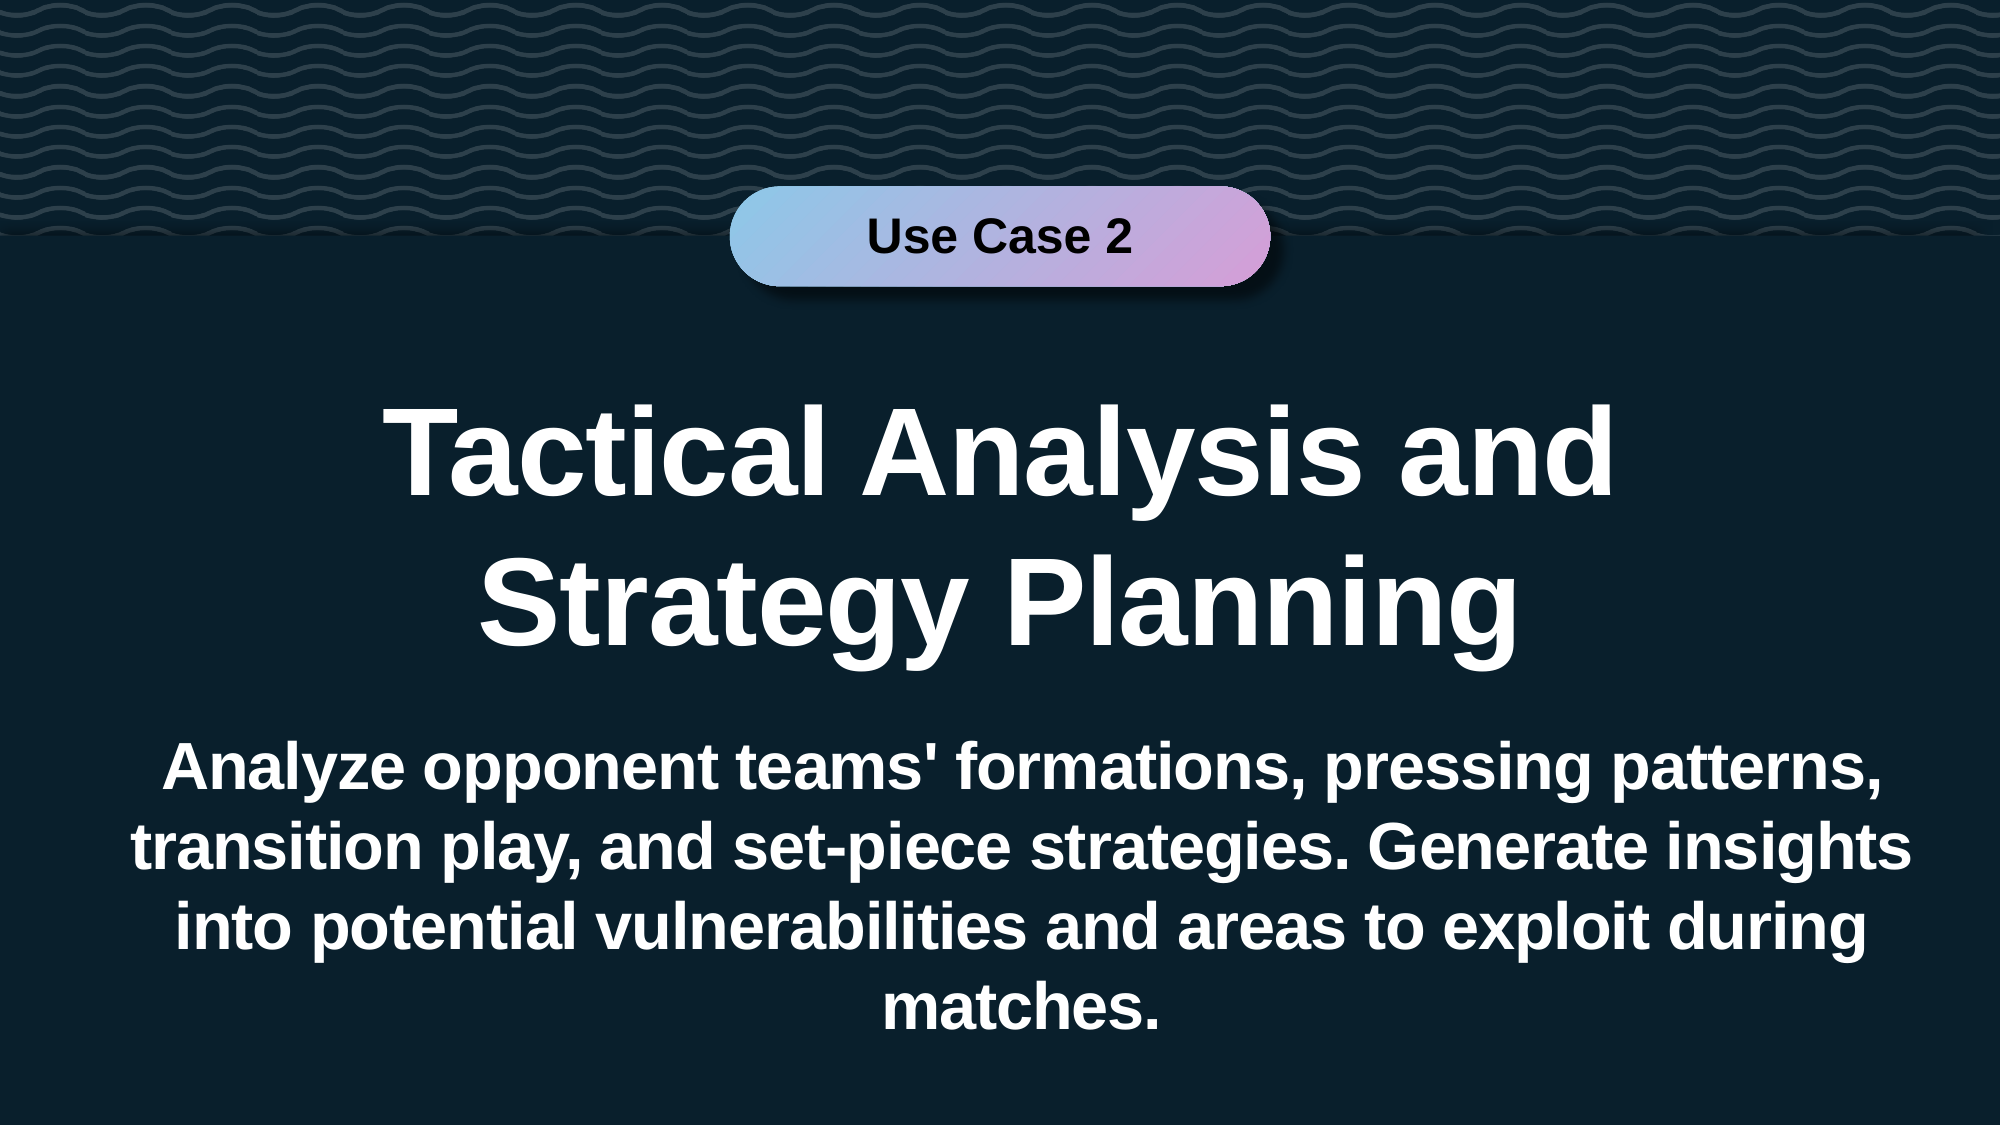

Use Case 2

Tactical Analysis and Strategy Planning
Analyze opponent teams' formations, pressing patterns, transition play, and set-piece strategies. Generate insights into potential vulnerabilities and areas to exploit during matches.